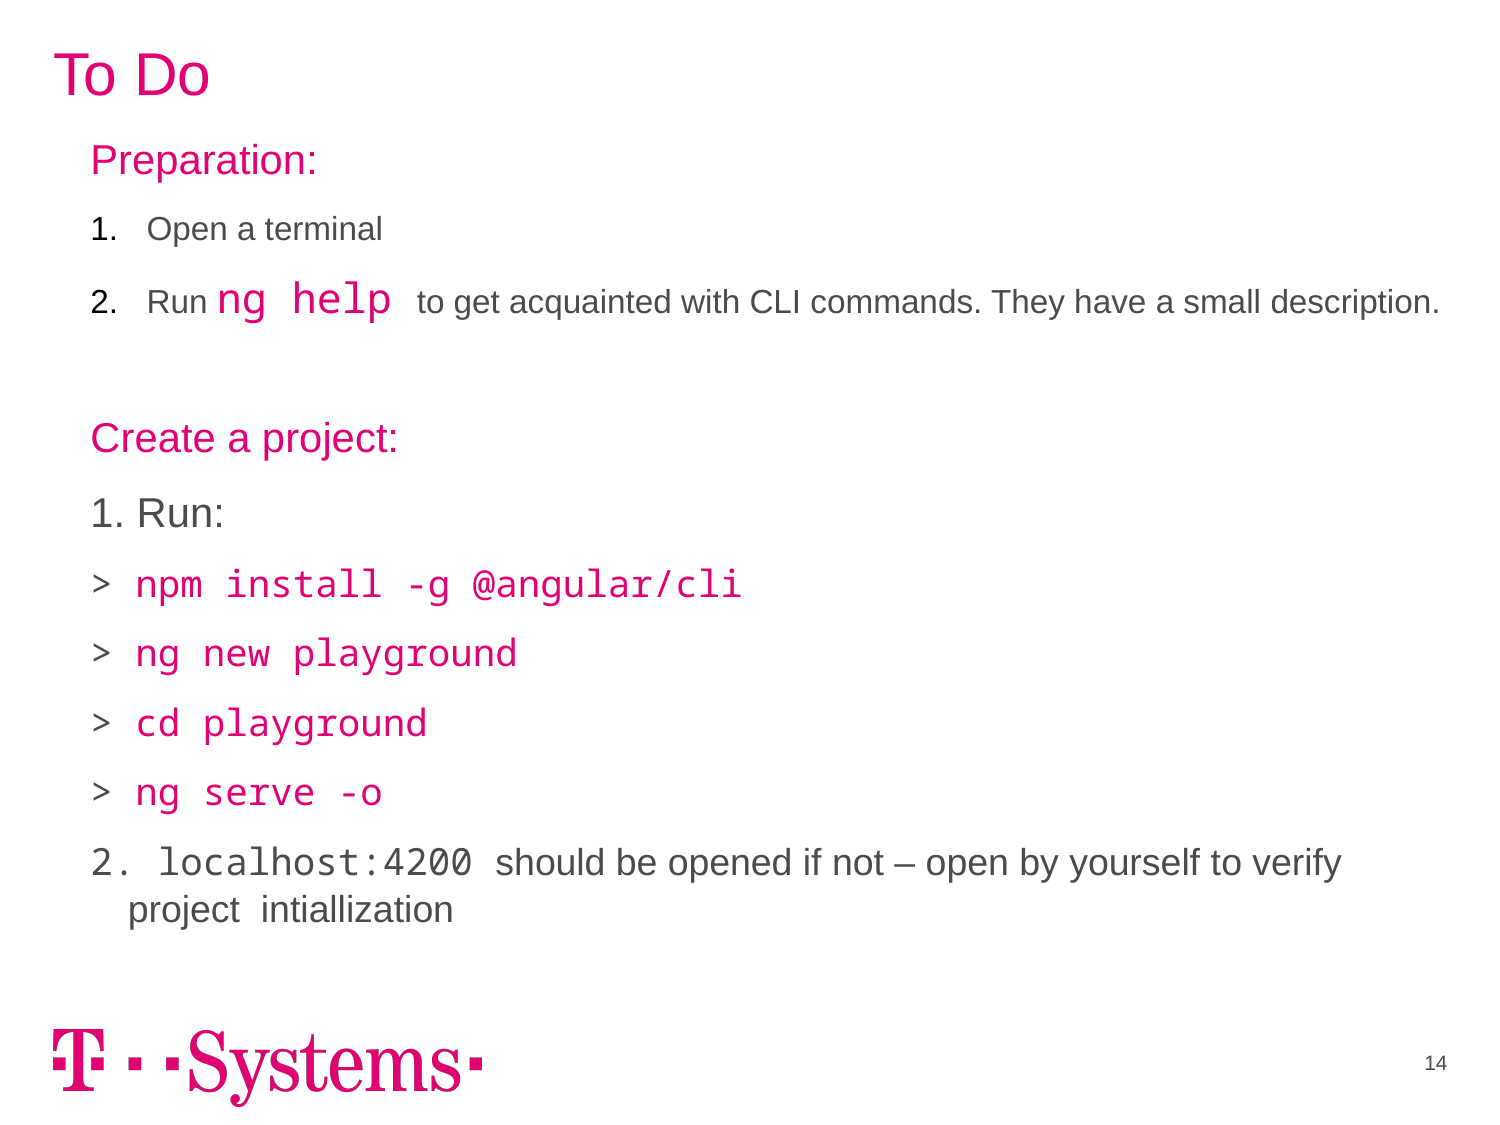

# To Do
Preparation:
Open a terminal
Run ng help to get acquainted with CLI commands. They have a small description.

Create a project:
1. Run:
> npm install -g @angular/cli
> ng new playground
> cd playground
> ng serve -o
2. localhost:4200 should be opened if not – open by yourself to verify project  intiallization

14